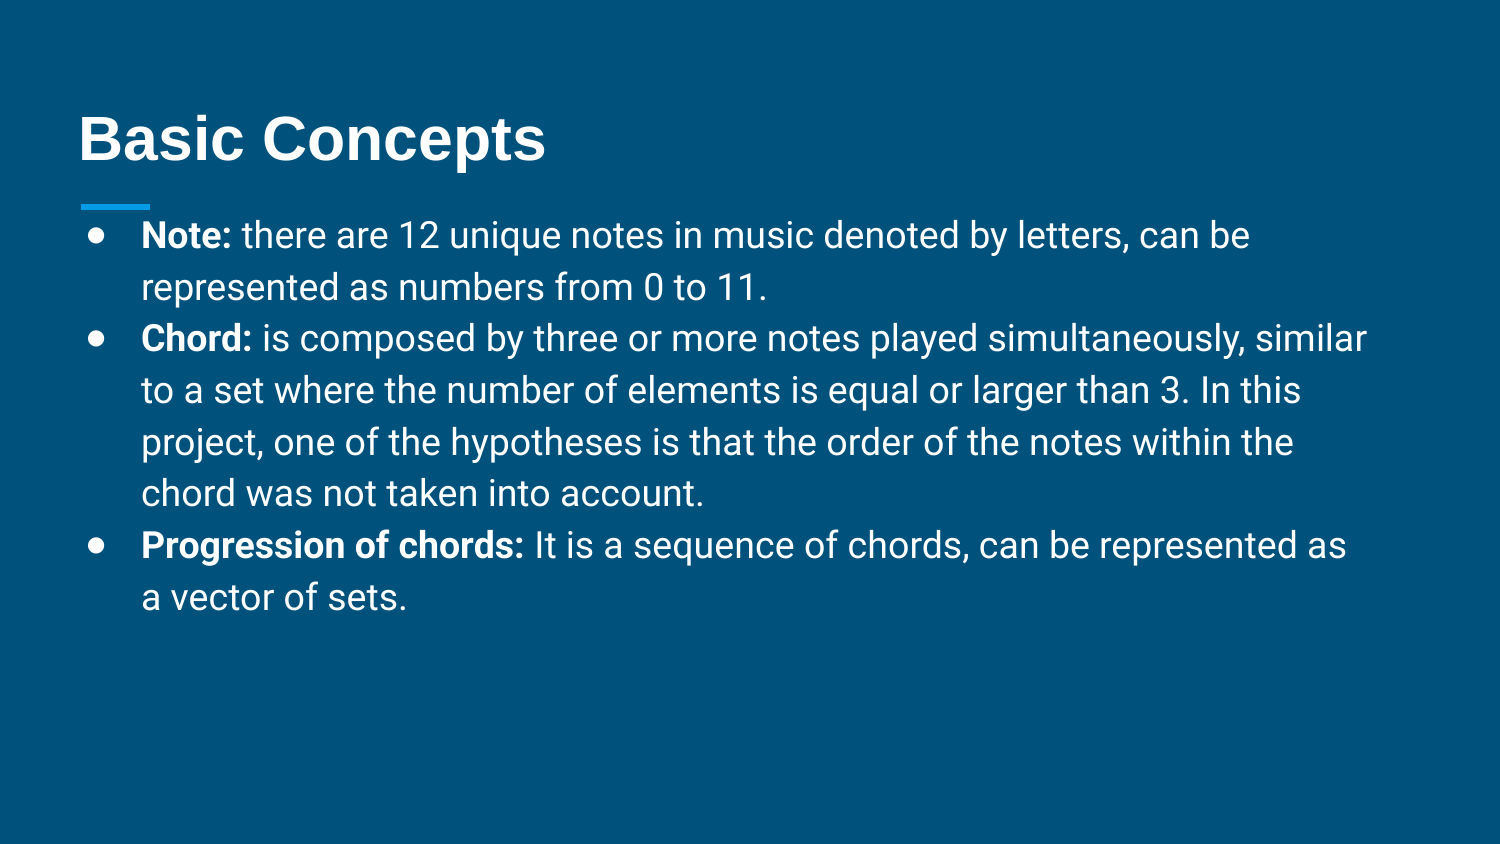

# Basic Concepts
Note: there are 12 unique notes in music denoted by letters, can be represented as numbers from 0 to 11.
Chord: is composed by three or more notes played simultaneously, similar to a set where the number of elements is equal or larger than 3. In this project, one of the hypotheses is that the order of the notes within the chord was not taken into account.
Progression of chords: It is a sequence of chords, can be represented as a vector of sets.